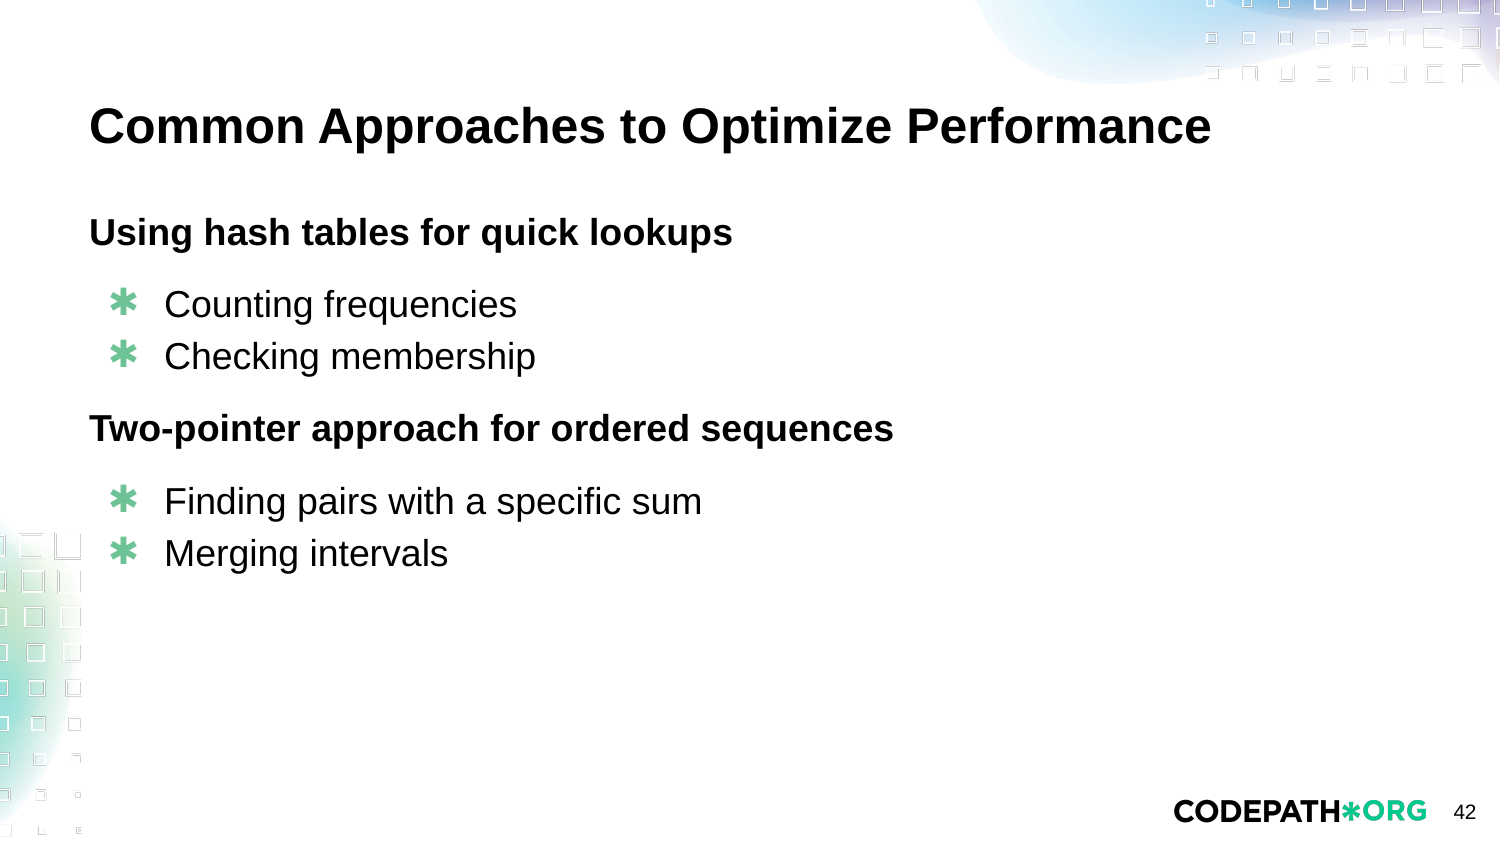

# Common Approaches to Optimize Performance
Using hash tables for quick lookups
Counting frequencies
Checking membership
Two-pointer approach for ordered sequences
Finding pairs with a specific sum
Merging intervals
42